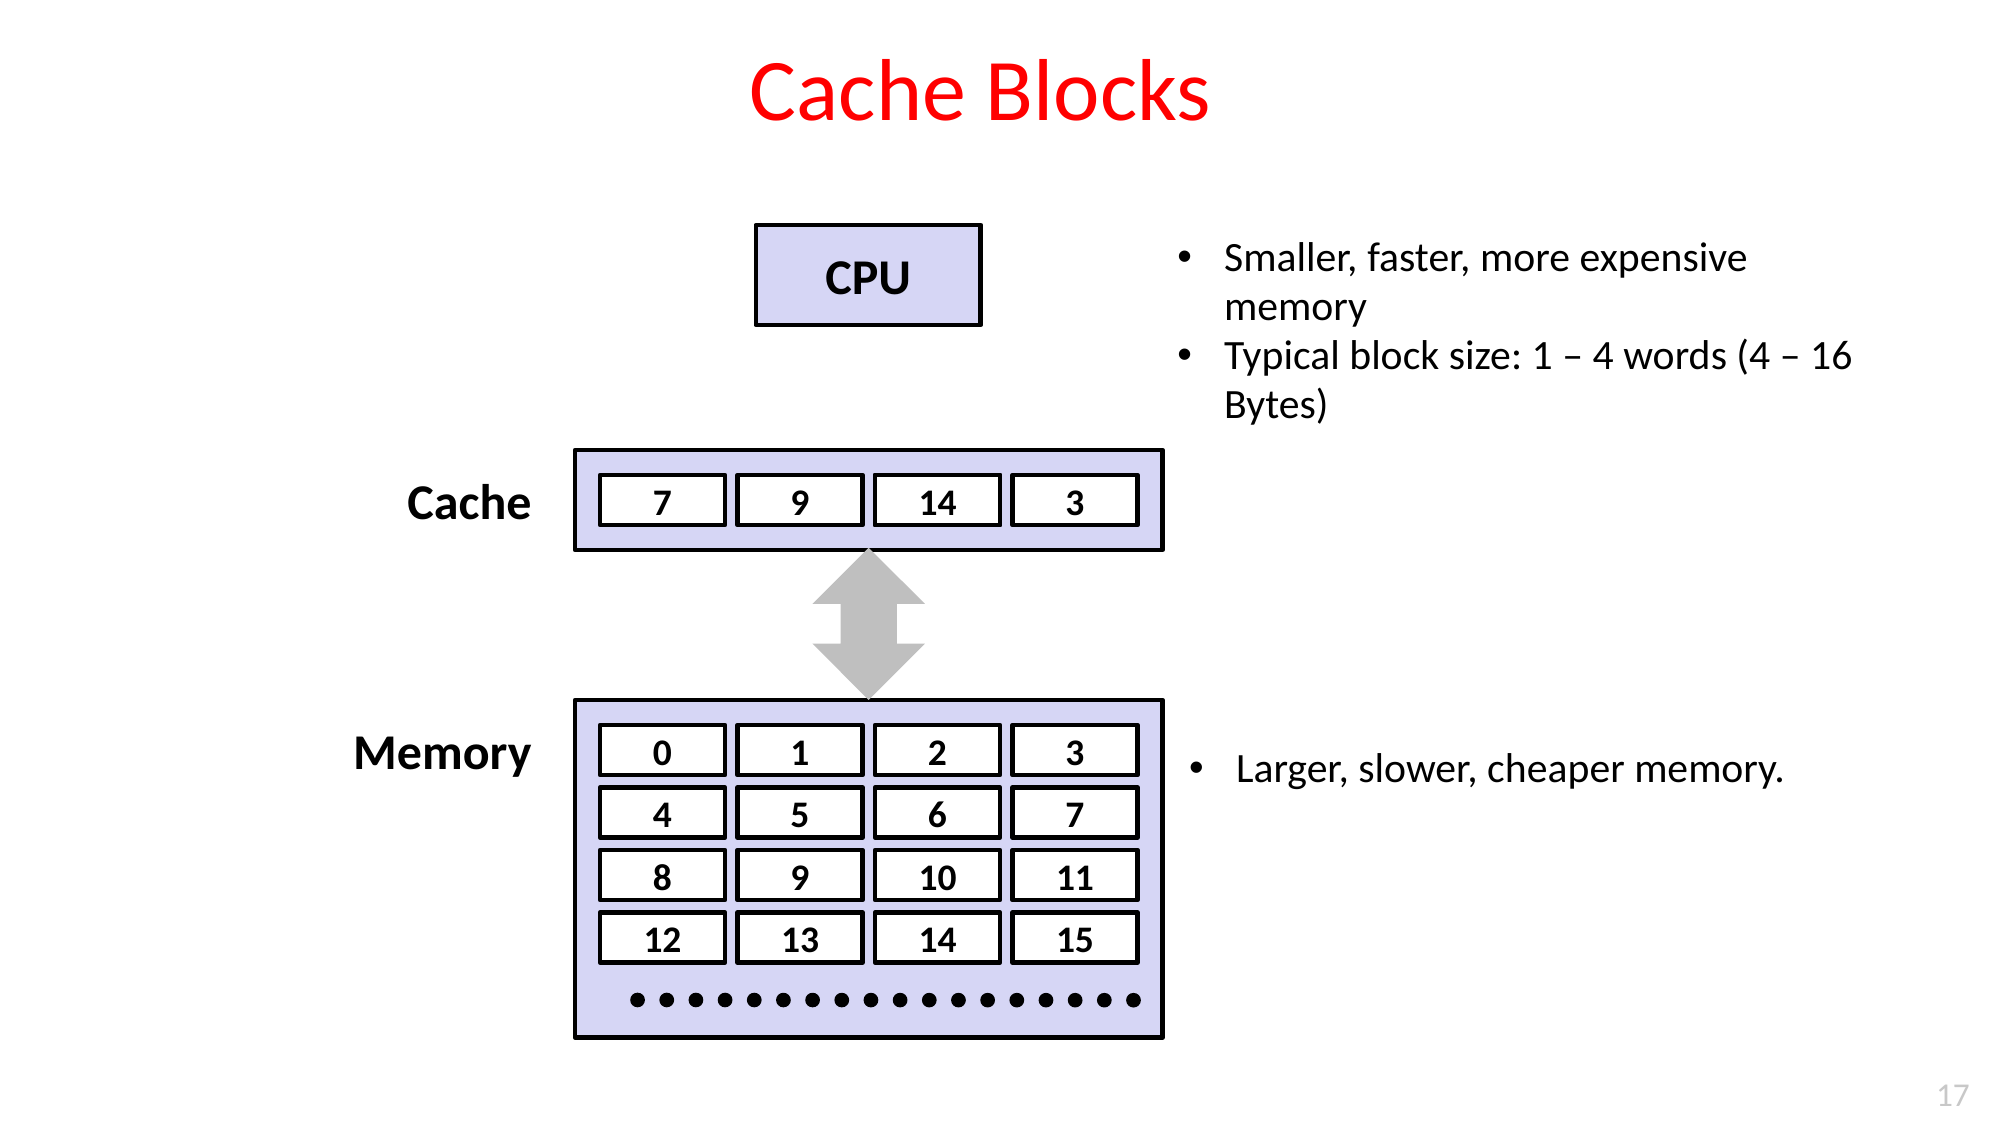

Cache Blocks
Smaller, faster, more expensive memory
Typical block size: 1 – 4 words (4 – 16 Bytes)
CPU

Cache
7
9
14
3
14

Memory
0
1
2
3
Larger, slower, cheaper memory.
4
5
6
7
8
9
10
11
12
13
14
15
17